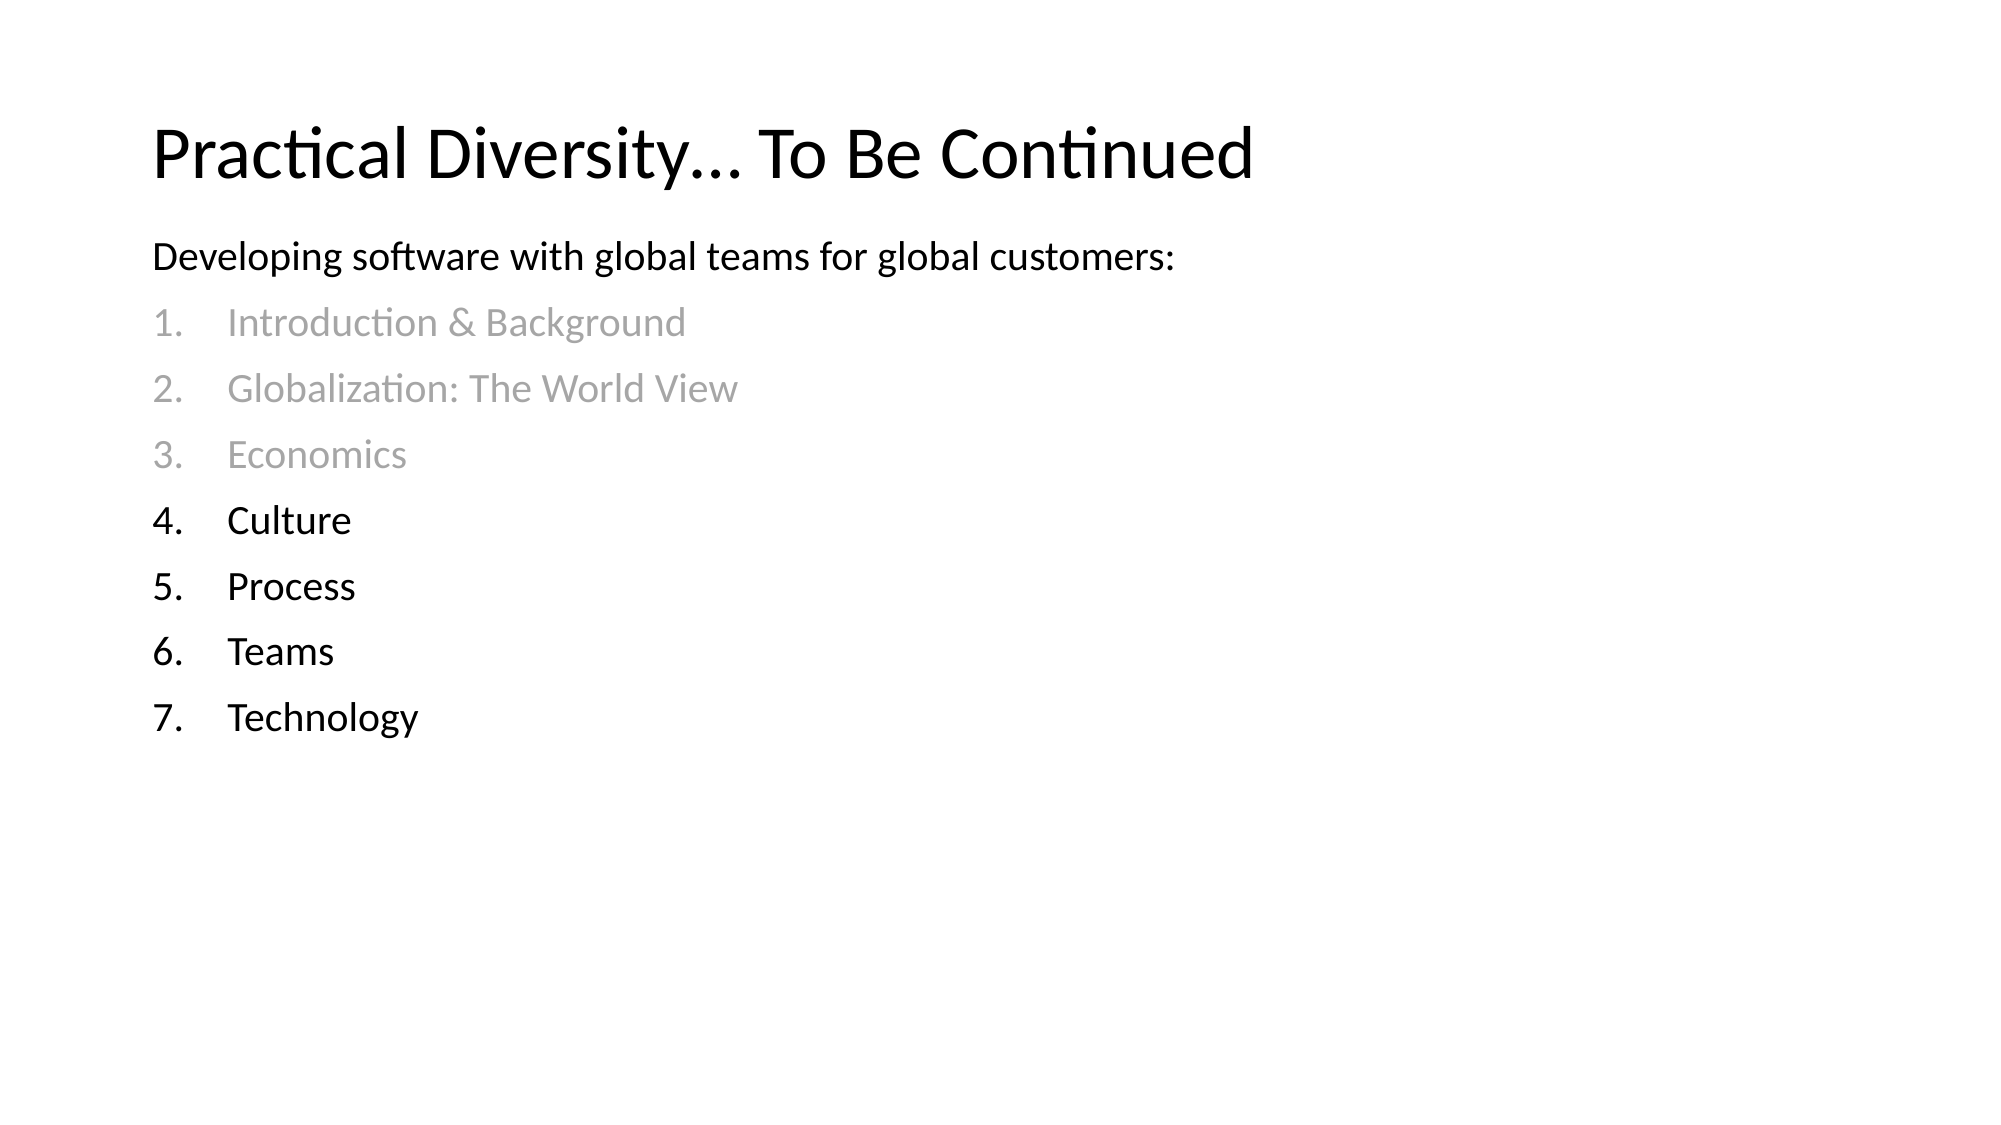

# Practical Diversity… To Be Continued
Developing software with global teams for global customers:
Introduction & Background
Globalization: The World View
Economics
Culture
Process
Teams
Technology